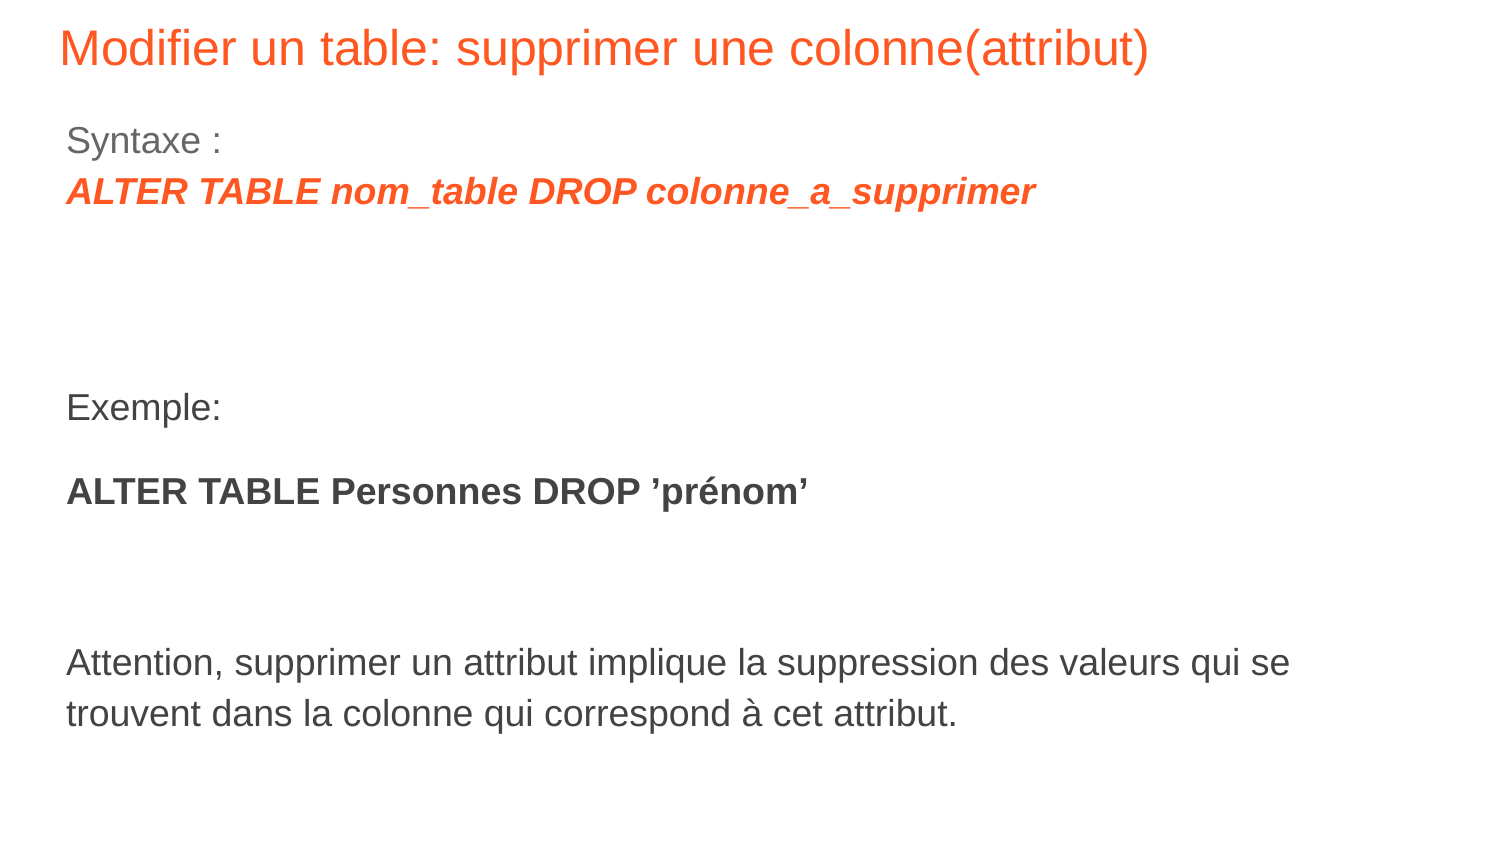

# Modifier un table: supprimer une colonne(attribut)
Syntaxe :
ALTER TABLE nom_table DROP colonne_a_supprimer

Exemple:
ALTER TABLE Personnes DROP ’prénom’

Attention, supprimer un attribut implique la suppression des valeurs qui se
trouvent dans la colonne qui correspond à cet attribut.